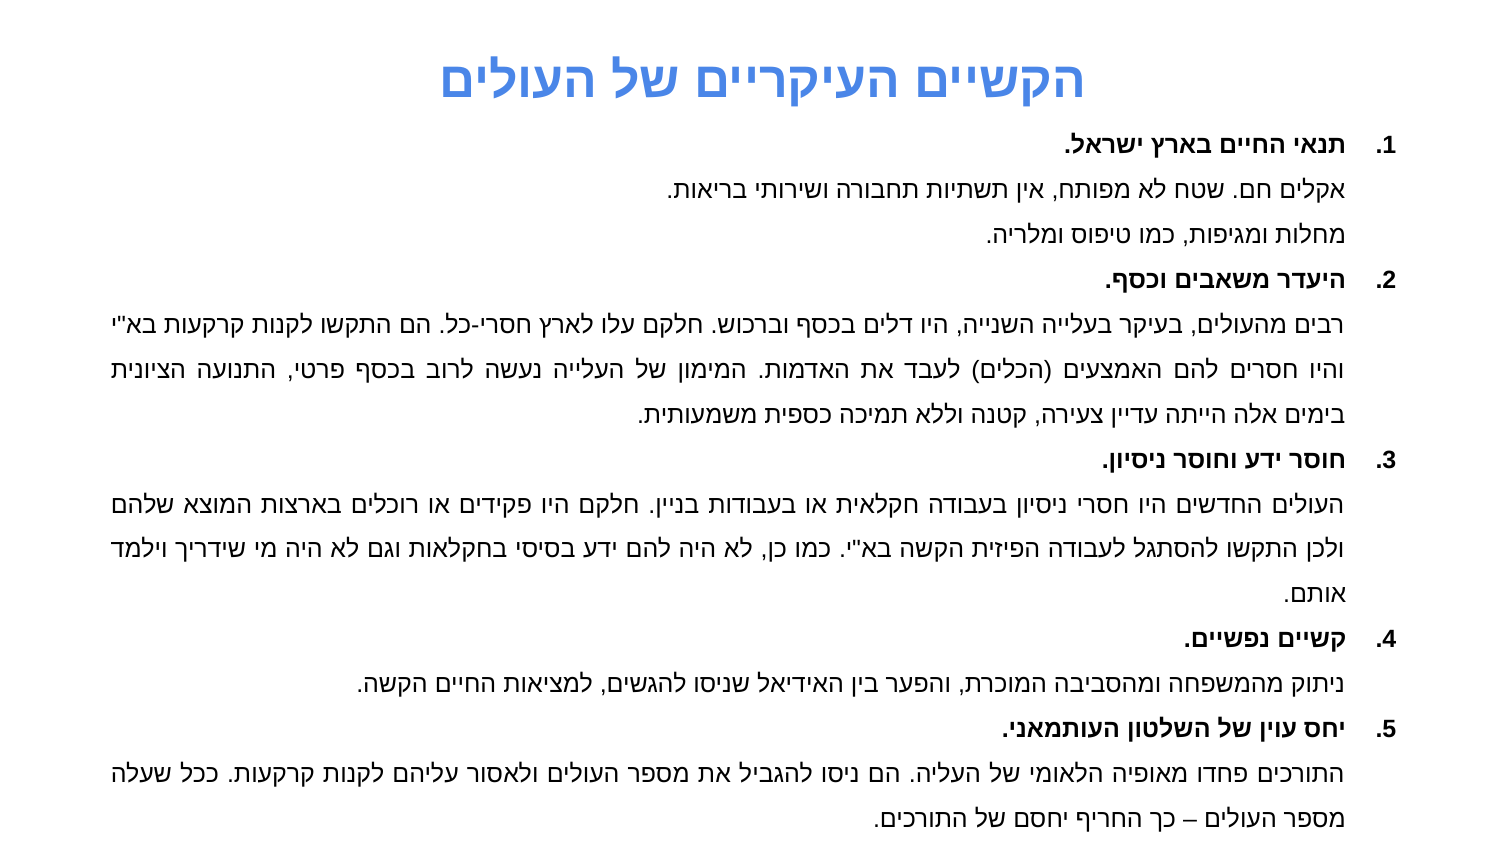

הקשיים העיקריים של העולים
תנאי החיים בארץ ישראל.
אקלים חם. שטח לא מפותח, אין תשתיות תחבורה ושירותי בריאות.
מחלות ומגיפות, כמו טיפוס ומלריה.
היעדר משאבים וכסף.
רבים מהעולים, בעיקר בעלייה השנייה, היו דלים בכסף וברכוש. חלקם עלו לארץ חסרי-כל. הם התקשו לקנות קרקעות בא"י והיו חסרים להם האמצעים (הכלים) לעבד את האדמות. המימון של העלייה נעשה לרוב בכסף פרטי, התנועה הציונית בימים אלה הייתה עדיין צעירה, קטנה וללא תמיכה כספית משמעותית.
חוסר ידע וחוסר ניסיון.
העולים החדשים היו חסרי ניסיון בעבודה חקלאית או בעבודות בניין. חלקם היו פקידים או רוכלים בארצות המוצא שלהם ולכן התקשו להסתגל לעבודה הפיזית הקשה בא"י. כמו כן, לא היה להם ידע בסיסי בחקלאות וגם לא היה מי שידריך וילמד אותם.
קשיים נפשיים.
ניתוק מהמשפחה ומהסביבה המוכרת, והפער בין האידיאל שניסו להגשים, למציאות החיים הקשה.
יחס עוין של השלטון העותמאני.
התורכים פחדו מאופיה הלאומי של העליה. הם ניסו להגביל את מספר העולים ולאסור עליהם לקנות קרקעות. ככל שעלה מספר העולים – כך החריף יחסם של התורכים.